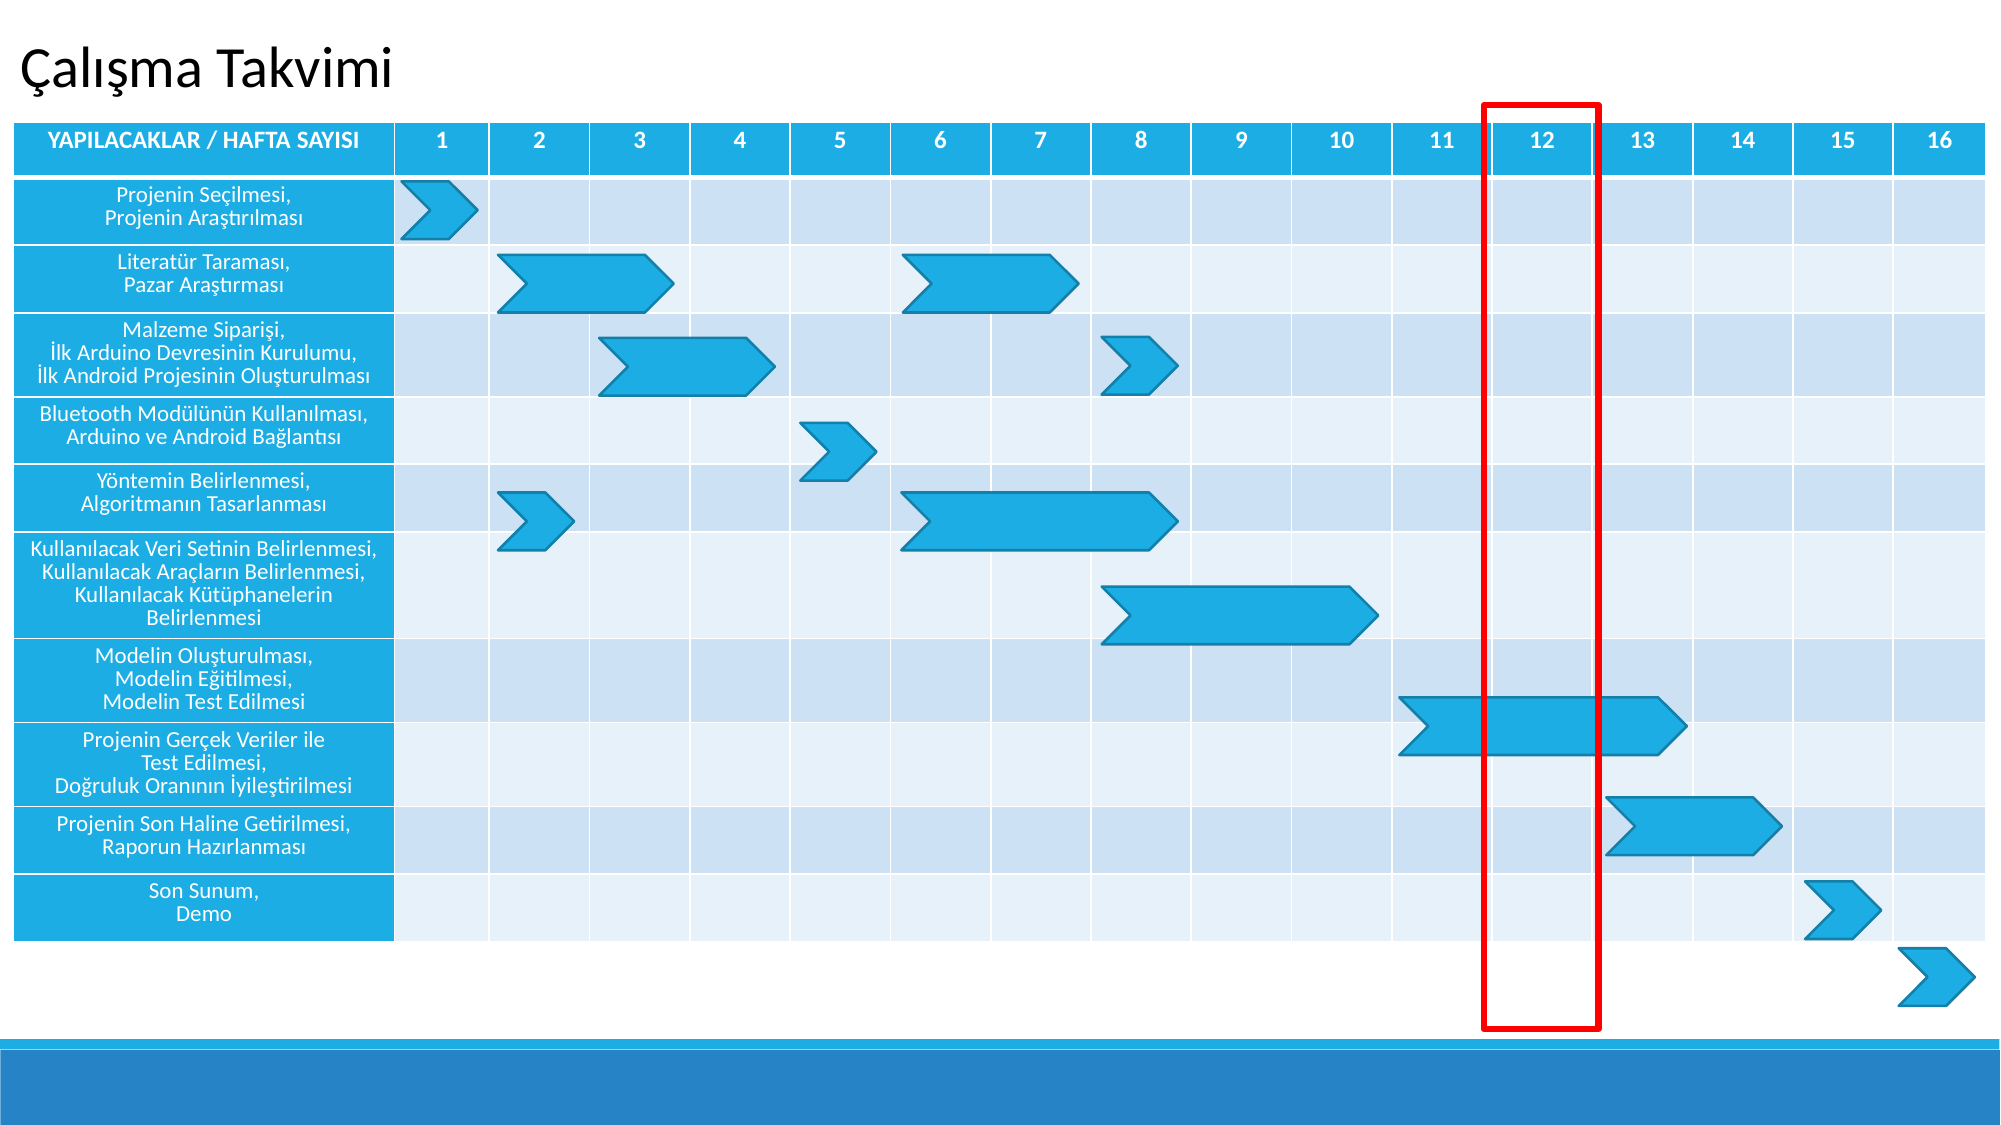

Çalışma Takvimi

| YAPILACAKLAR / HAFTA SAYISI | 1 | 2 | 3 | 4 | 5 | 6 | 7 | 8 | 9 | 10 | 11 | 12 | 13 | 14 | 15 | 16 |
| --- | --- | --- | --- | --- | --- | --- | --- | --- | --- | --- | --- | --- | --- | --- | --- | --- |
| Projenin Seçilmesi, Projenin Araştırılması |  |  |  |  |  |  |  |  |  |  |  |  |  |  |  |  |
| Literatür Taraması, Pazar Araştırması |  |  |  |  |  |  |  |  |  |  |  |  |  |  |  |  |
| Malzeme Siparişi, İlk Arduino Devresinin Kurulumu, İlk Android Projesinin Oluşturulması |  |  |  |  |  |  |  |  |  |  |  |  |  |  |  |  |
| Bluetooth Modülünün Kullanılması, Arduino ve Android Bağlantısı |  |  |  |  |  |  |  |  |  |  |  |  |  |  |  |  |
| Yöntemin Belirlenmesi, Algoritmanın Tasarlanması |  |  |  |  |  |  |  |  |  |  |  |  |  |  |  |  |
| Kullanılacak Veri Setinin Belirlenmesi, Kullanılacak Araçların Belirlenmesi, Kullanılacak Kütüphanelerin Belirlenmesi |  |  |  |  |  |  |  |  |  |  |  |  |  |  |  |  |
| Modelin Oluşturulması, Modelin Eğitilmesi, Modelin Test Edilmesi |  |  |  |  |  |  |  |  |  |  |  |  |  |  |  |  |
| Projenin Gerçek Veriler ile Test Edilmesi, Doğruluk Oranının İyileştirilmesi |  |  |  |  |  |  |  |  |  |  |  |  |  |  |  |  |
| Projenin Son Haline Getirilmesi, Raporun Hazırlanması |  |  |  |  |  |  |  |  |  |  |  |  |  |  |  |  |
| Son Sunum, Demo |  |  |  |  |  |  |  |  |  |  |  |  |  |  |  |  |